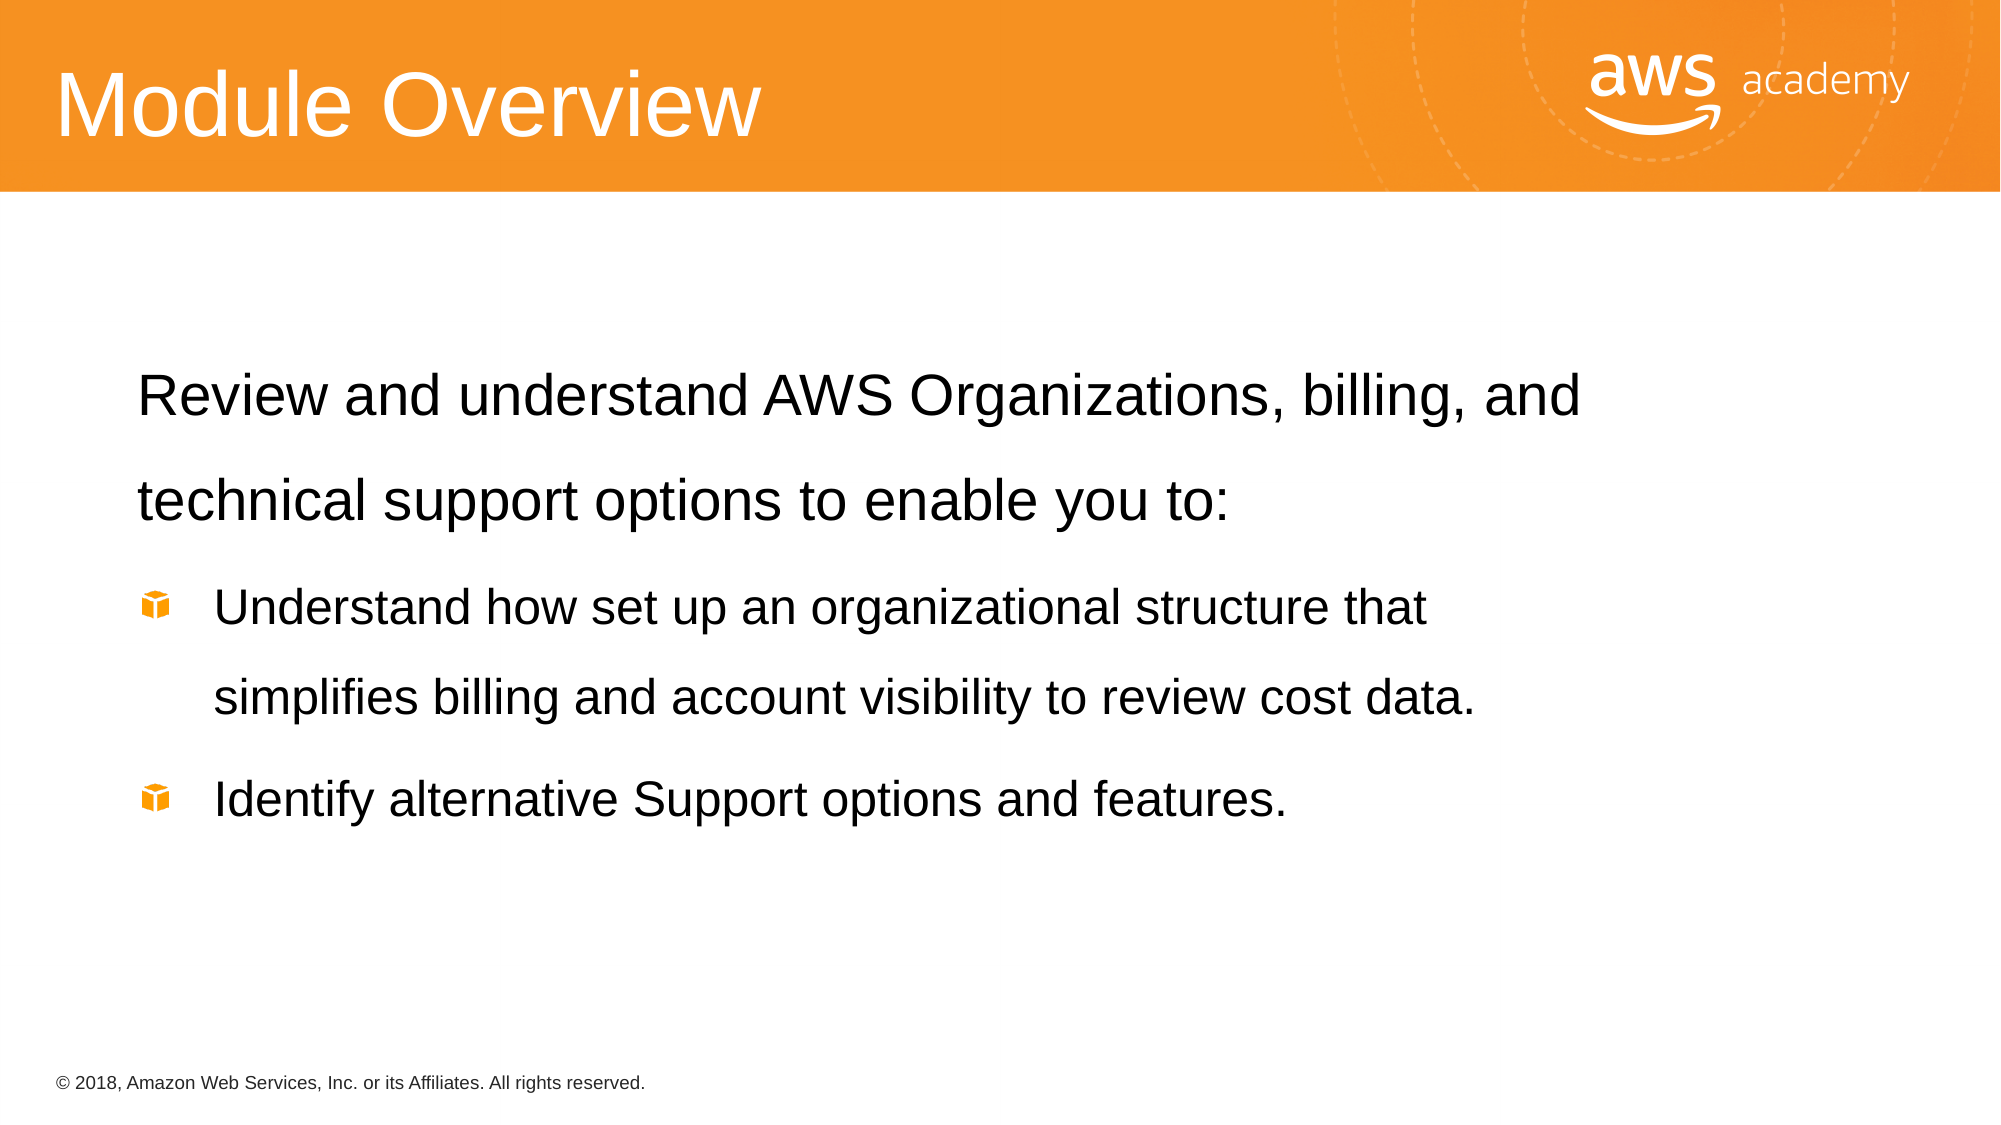

# Module Overview
Review and understand AWS Organizations, billing, and technical support options to enable you to:
Understand how set up an organizational structure that simplifies billing and account visibility to review cost data.
Identify alternative Support options and features.